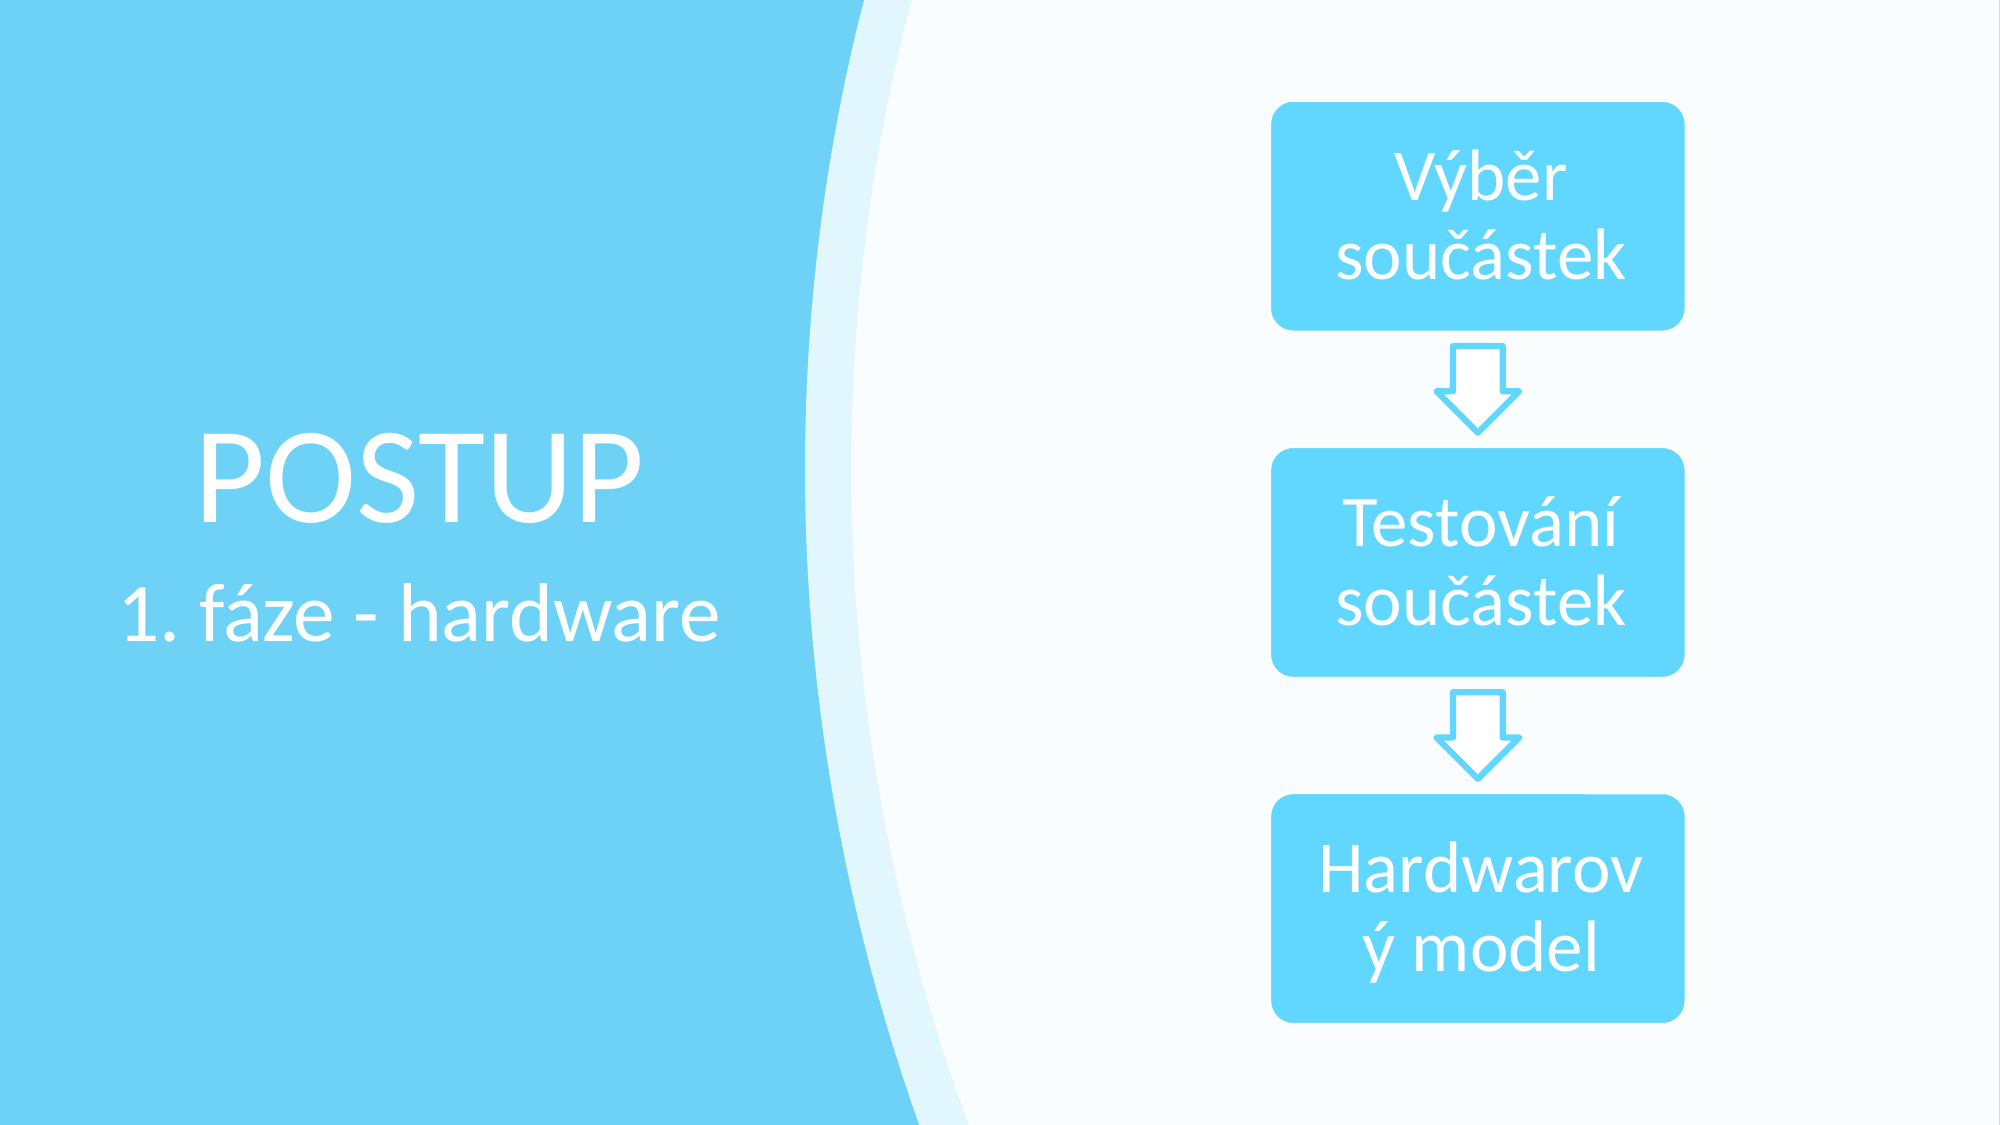

Výběr součástek

Testování součástek

Hardwarový model

# POSTUP
1. fáze - hardware